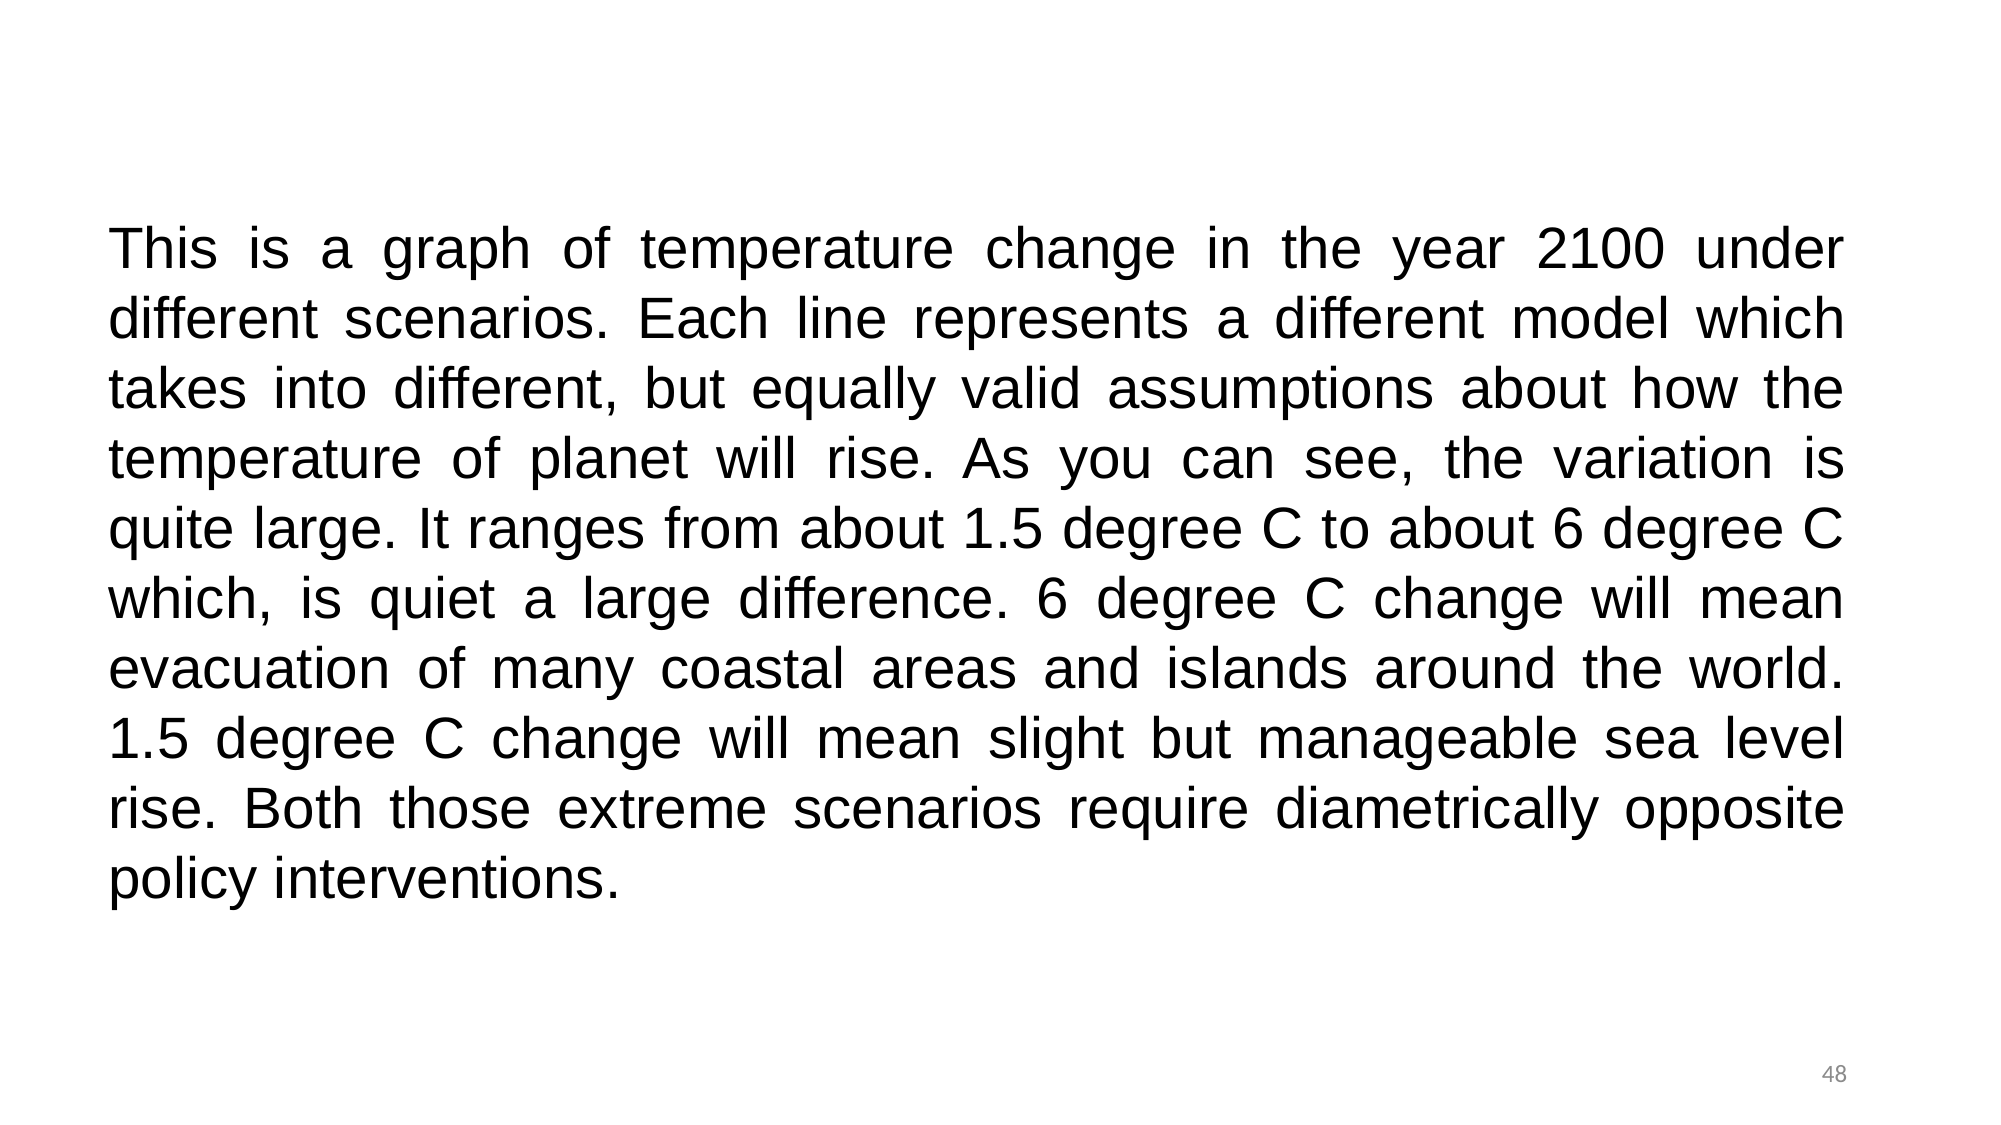

This is a graph of temperature change in the year 2100 under different scenarios. Each line represents a different model which takes into different, but equally valid assumptions about how the temperature of planet will rise. As you can see, the variation is quite large. It ranges from about 1.5 degree C to about 6 degree C which, is quiet a large difference. 6 degree C change will mean evacuation of many coastal areas and islands around the world. 1.5 degree C change will mean slight but manageable sea level rise. Both those extreme scenarios require diametrically opposite policy interventions.
48